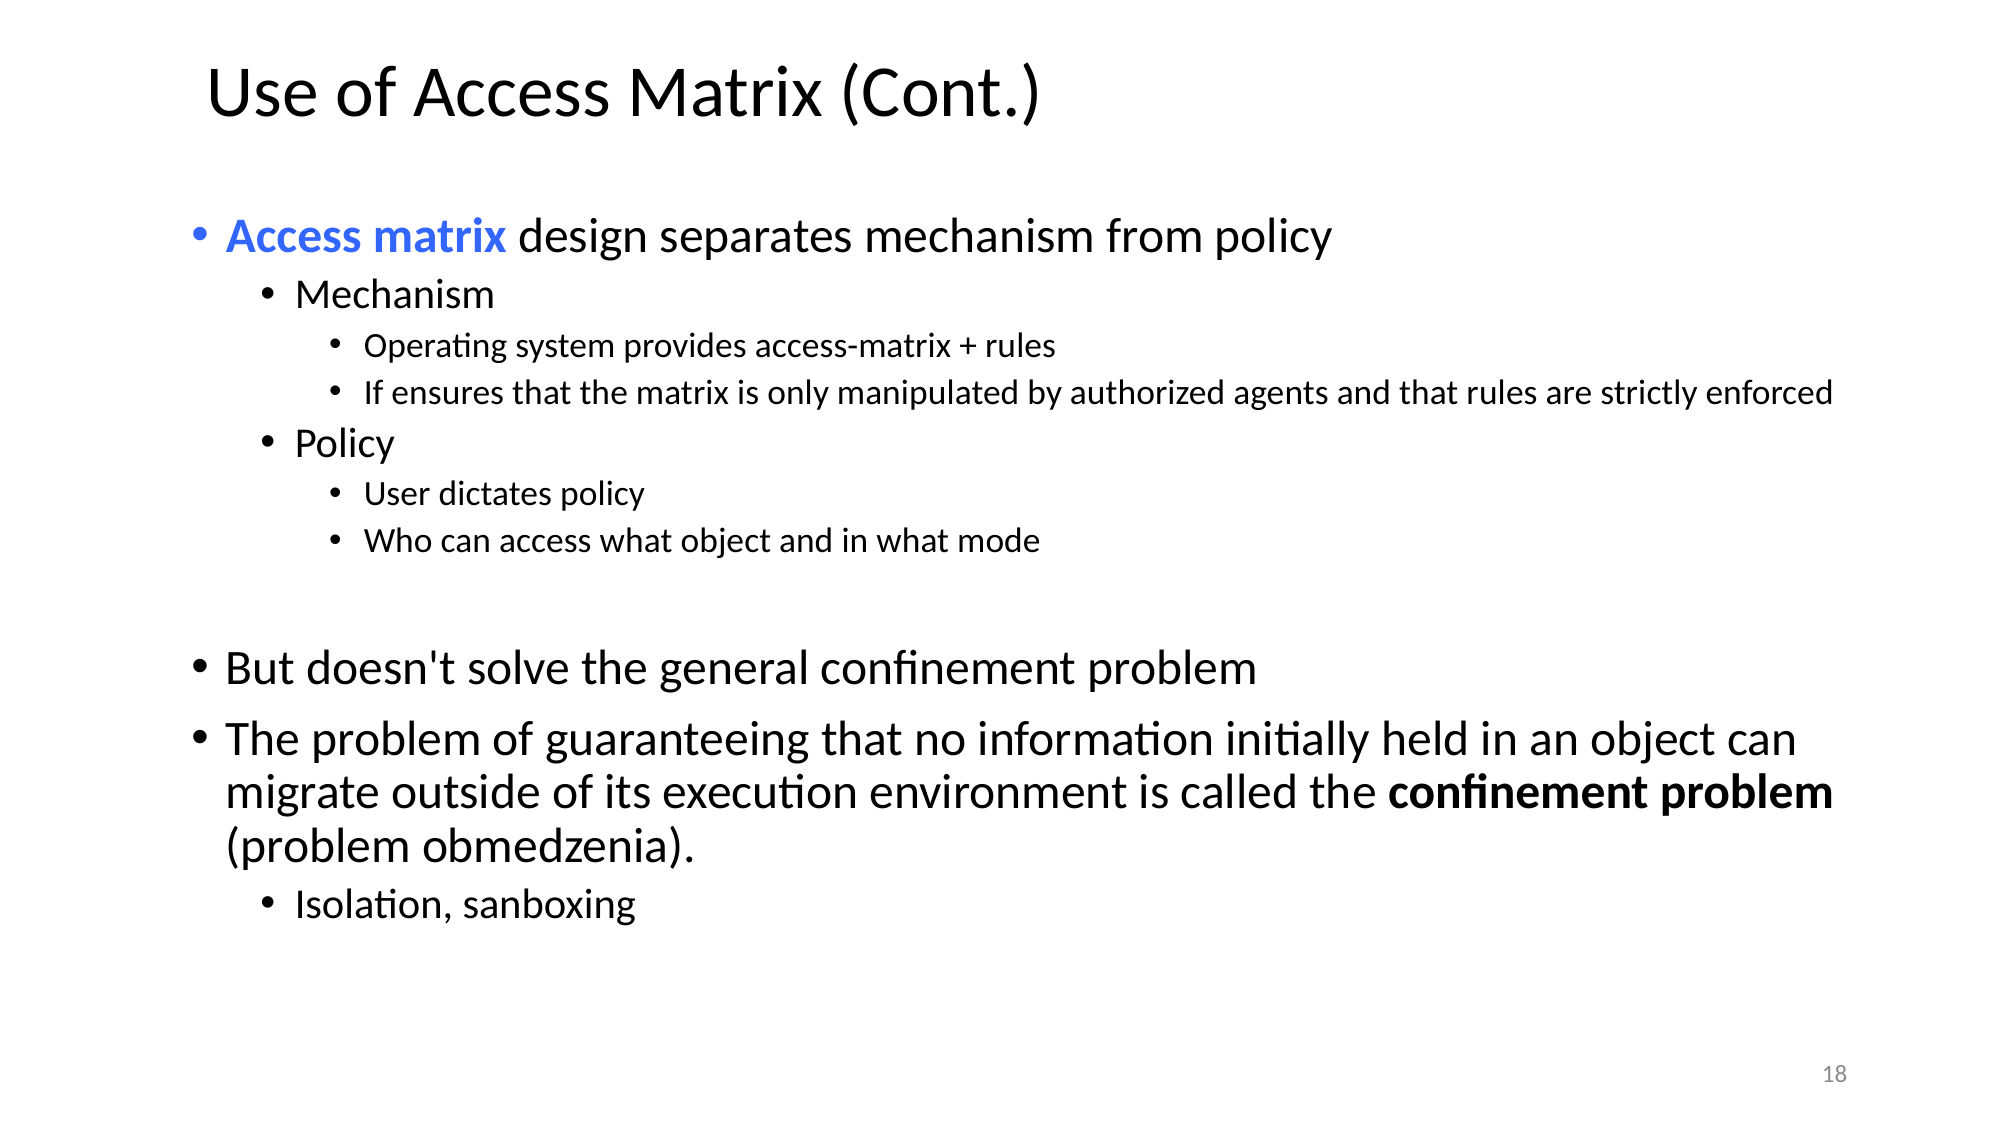

# Use of Access Matrix (Cont.)
Access matrix design separates mechanism from policy
Mechanism
Operating system provides access-matrix + rules
If ensures that the matrix is only manipulated by authorized agents and that rules are strictly enforced
Policy
User dictates policy
Who can access what object and in what mode

But doesn't solve the general confinement problem
The problem of guaranteeing that no information initially held in an object can migrate outside of its execution environment is called the confinement problem (problem obmedzenia).
Isolation, sanboxing

18